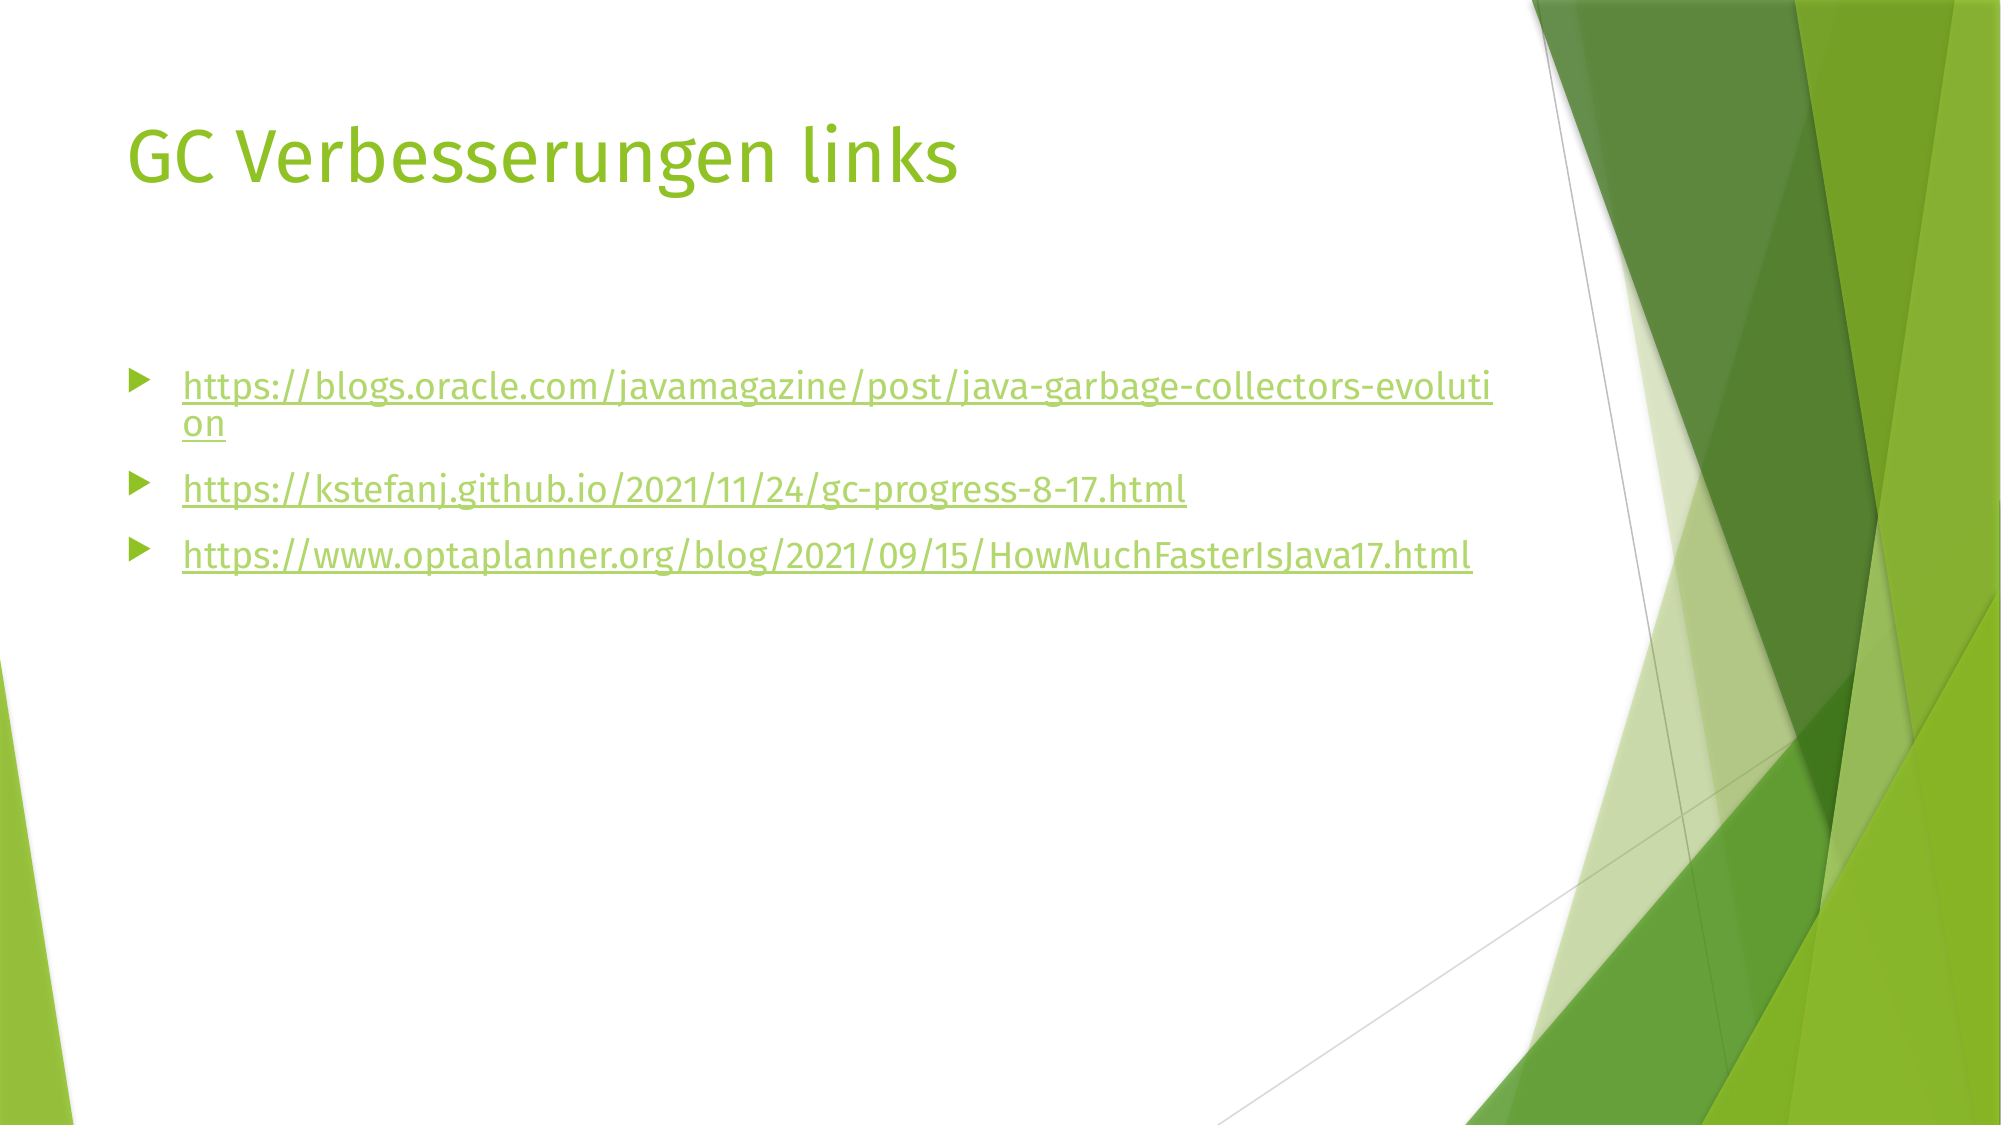

# GC Verbesserungen links
https://blogs.oracle.com/javamagazine/post/java-garbage-collectors-evolution
https://kstefanj.github.io/2021/11/24/gc-progress-8-17.html
https://www.optaplanner.org/blog/2021/09/15/HowMuchFasterIsJava17.html